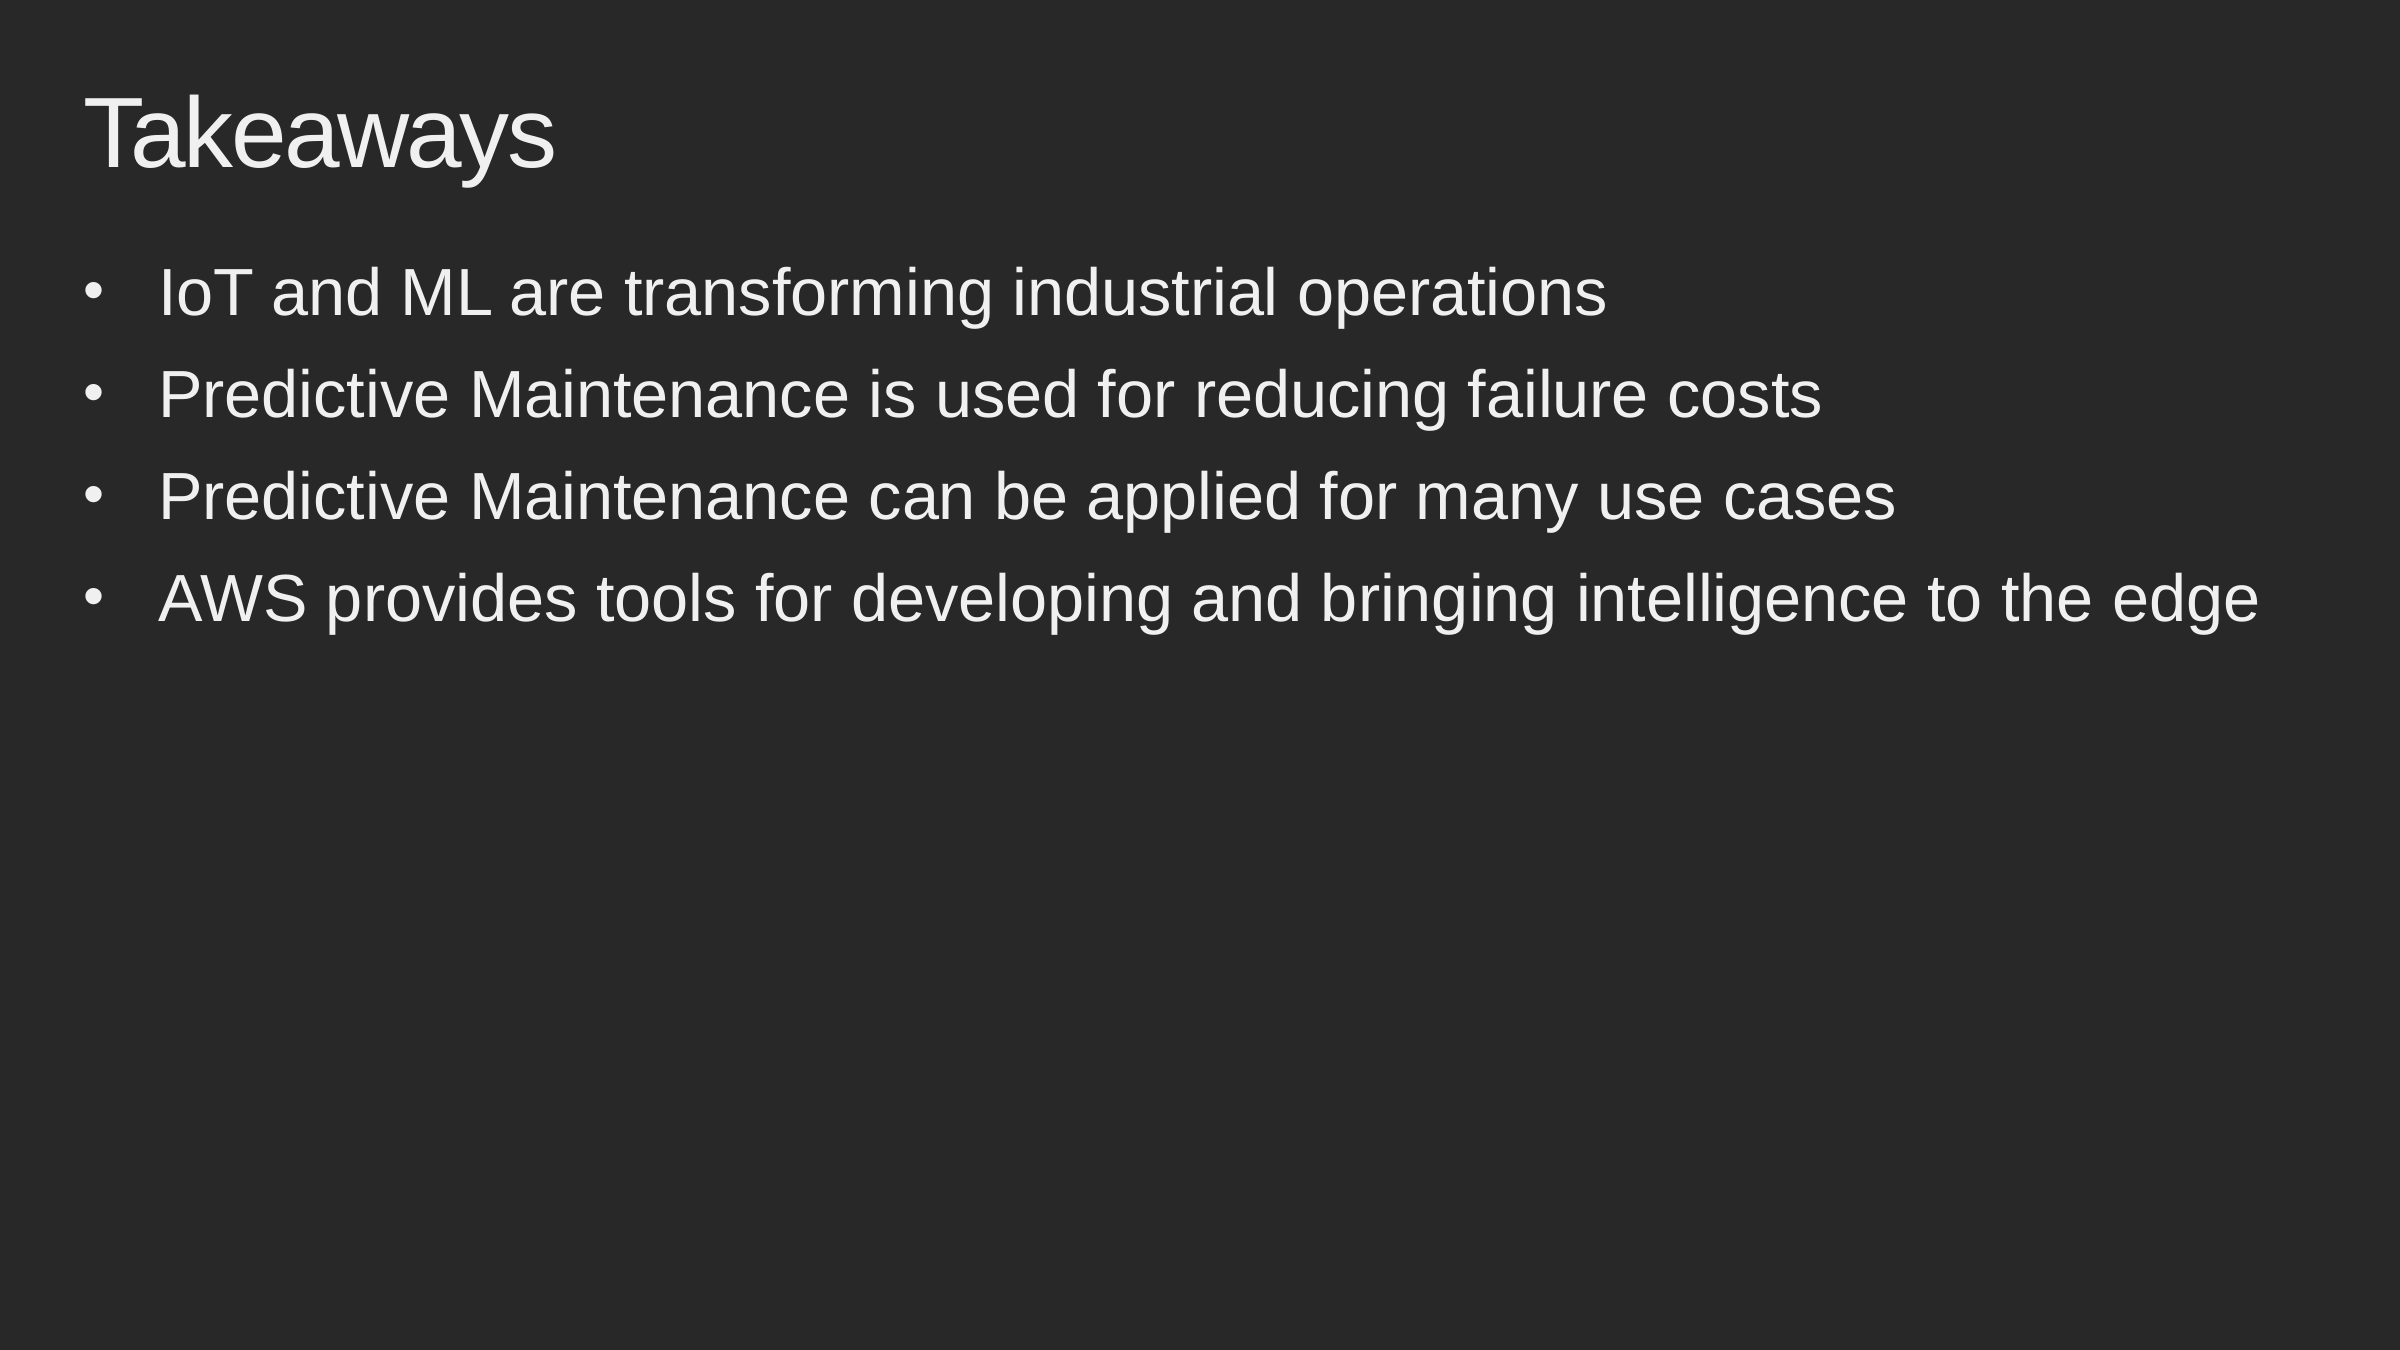

# Takeaways
IoT and ML are transforming industrial operations
Predictive Maintenance is used for reducing failure costs
Predictive Maintenance can be applied for many use cases
AWS provides tools for developing and bringing intelligence to the edge